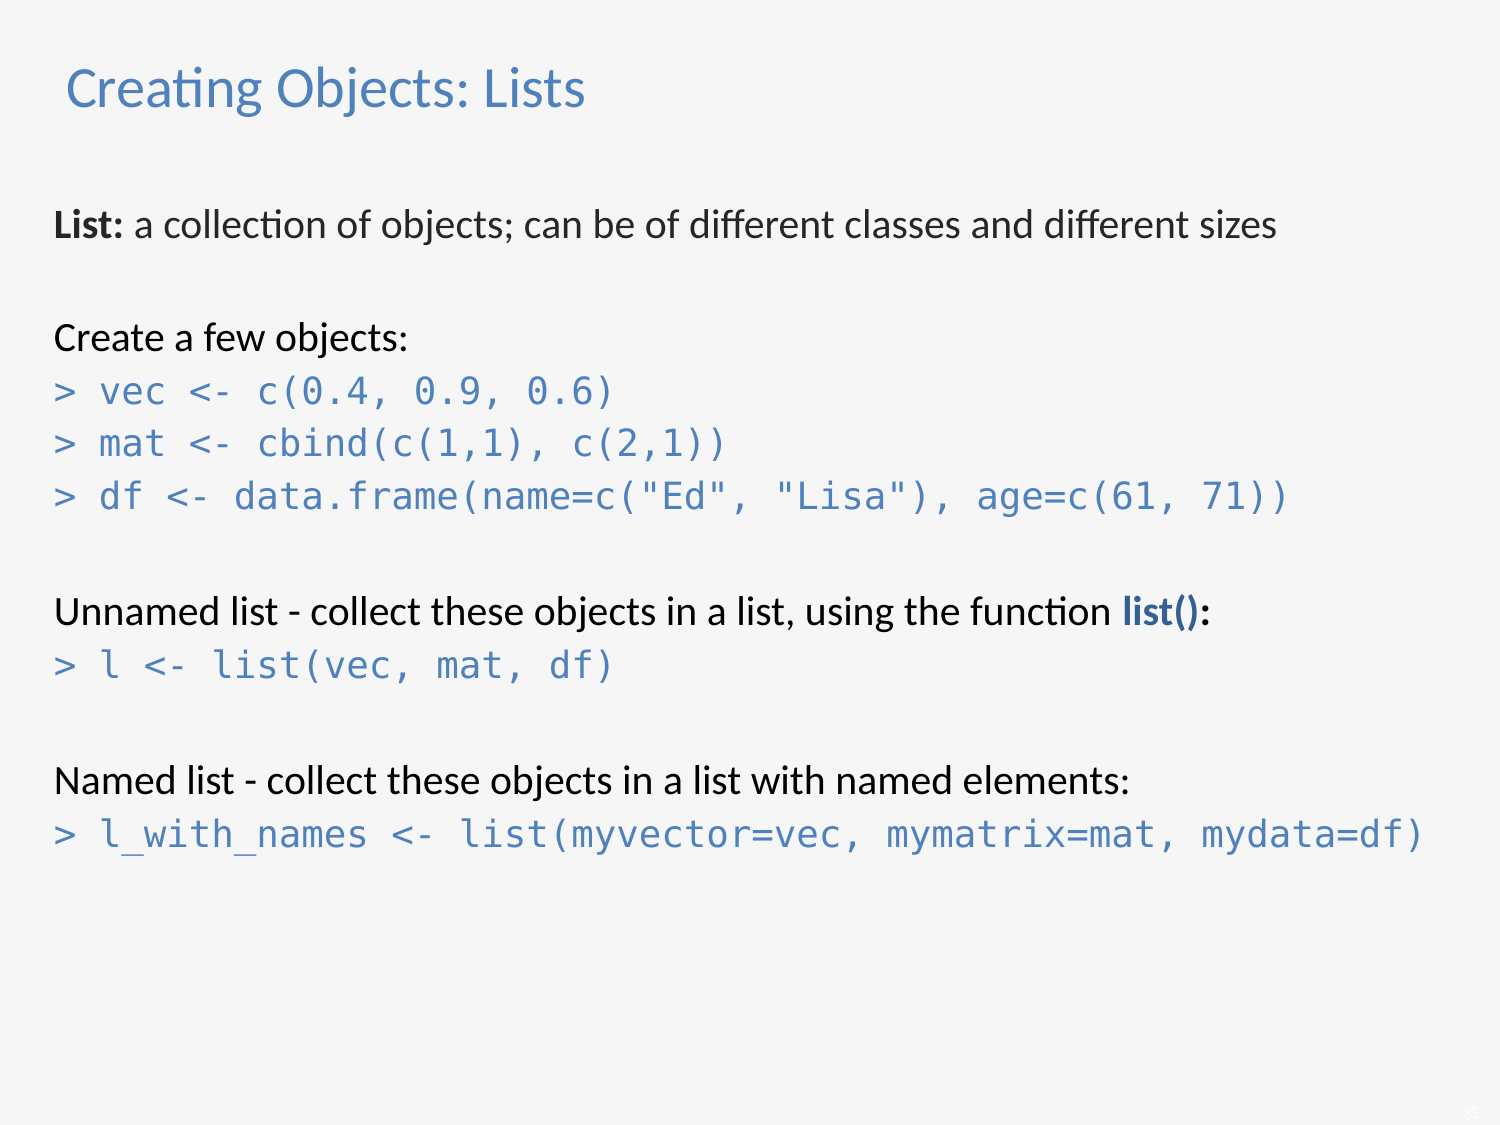

# Creating Objects: Lists
List: a collection of objects; can be of different classes and different sizes

Create a few objects:
> vec <- c(0.4, 0.9, 0.6)
> mat <- cbind(c(1,1), c(2,1))
> df <- data.frame(name=c("Ed", "Lisa"), age=c(61, 71))

Unnamed list - collect these objects in a list, using the function list():
> l <- list(vec, mat, df)

Named list - collect these objects in a list with named elements:
> l_with_names <- list(myvector=vec, mymatrix=mat, mydata=df)